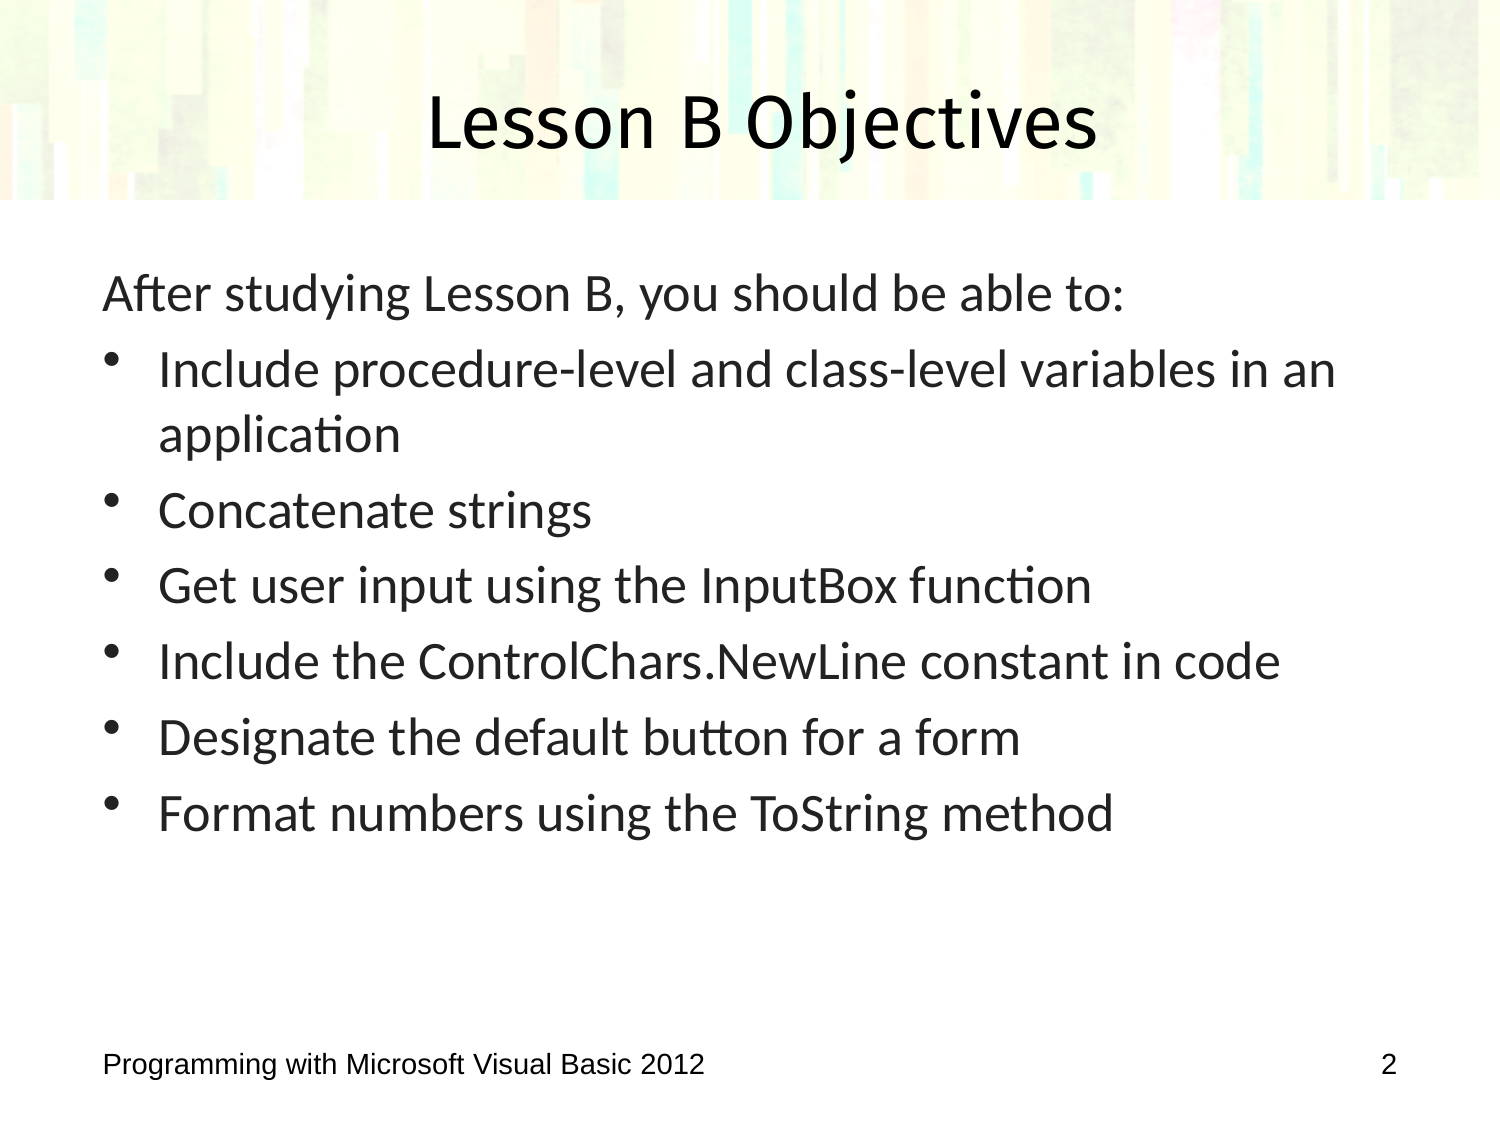

# Lesson B Objectives
After studying Lesson B, you should be able to:
Include procedure-level and class-level variables in an application
Concatenate strings
Get user input using the InputBox function
Include the ControlChars.NewLine constant in code
Designate the default button for a form
Format numbers using the ToString method
Programming with Microsoft Visual Basic 2012
2